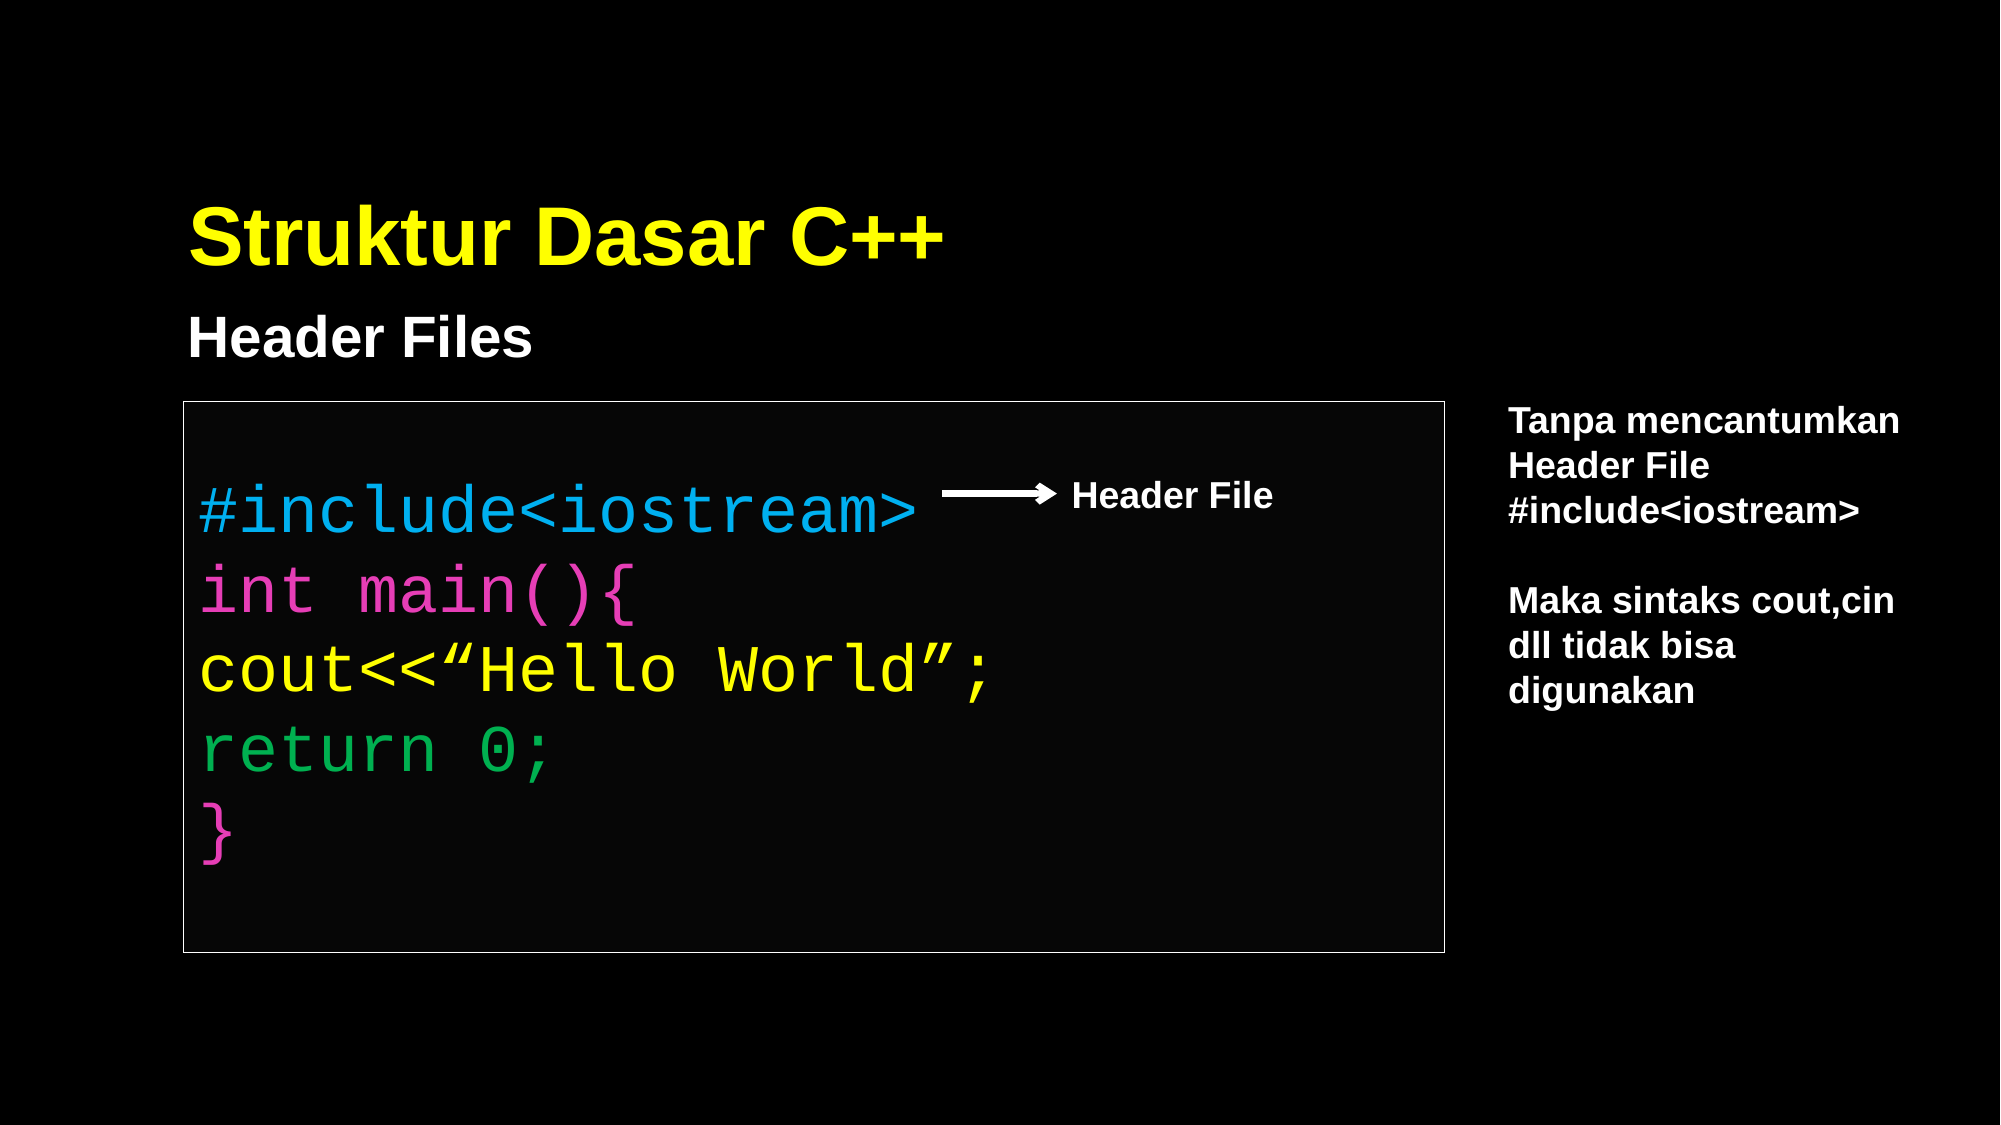

# Struktur Dasar C++
Header Files

Tanpa mencantumkan Header File #include<iostream>

Maka sintaks cout,cin dll tidak bisa digunakan

#include<iostream>
int main(){
cout<<“Hello World”;
return 0;
}

Header File